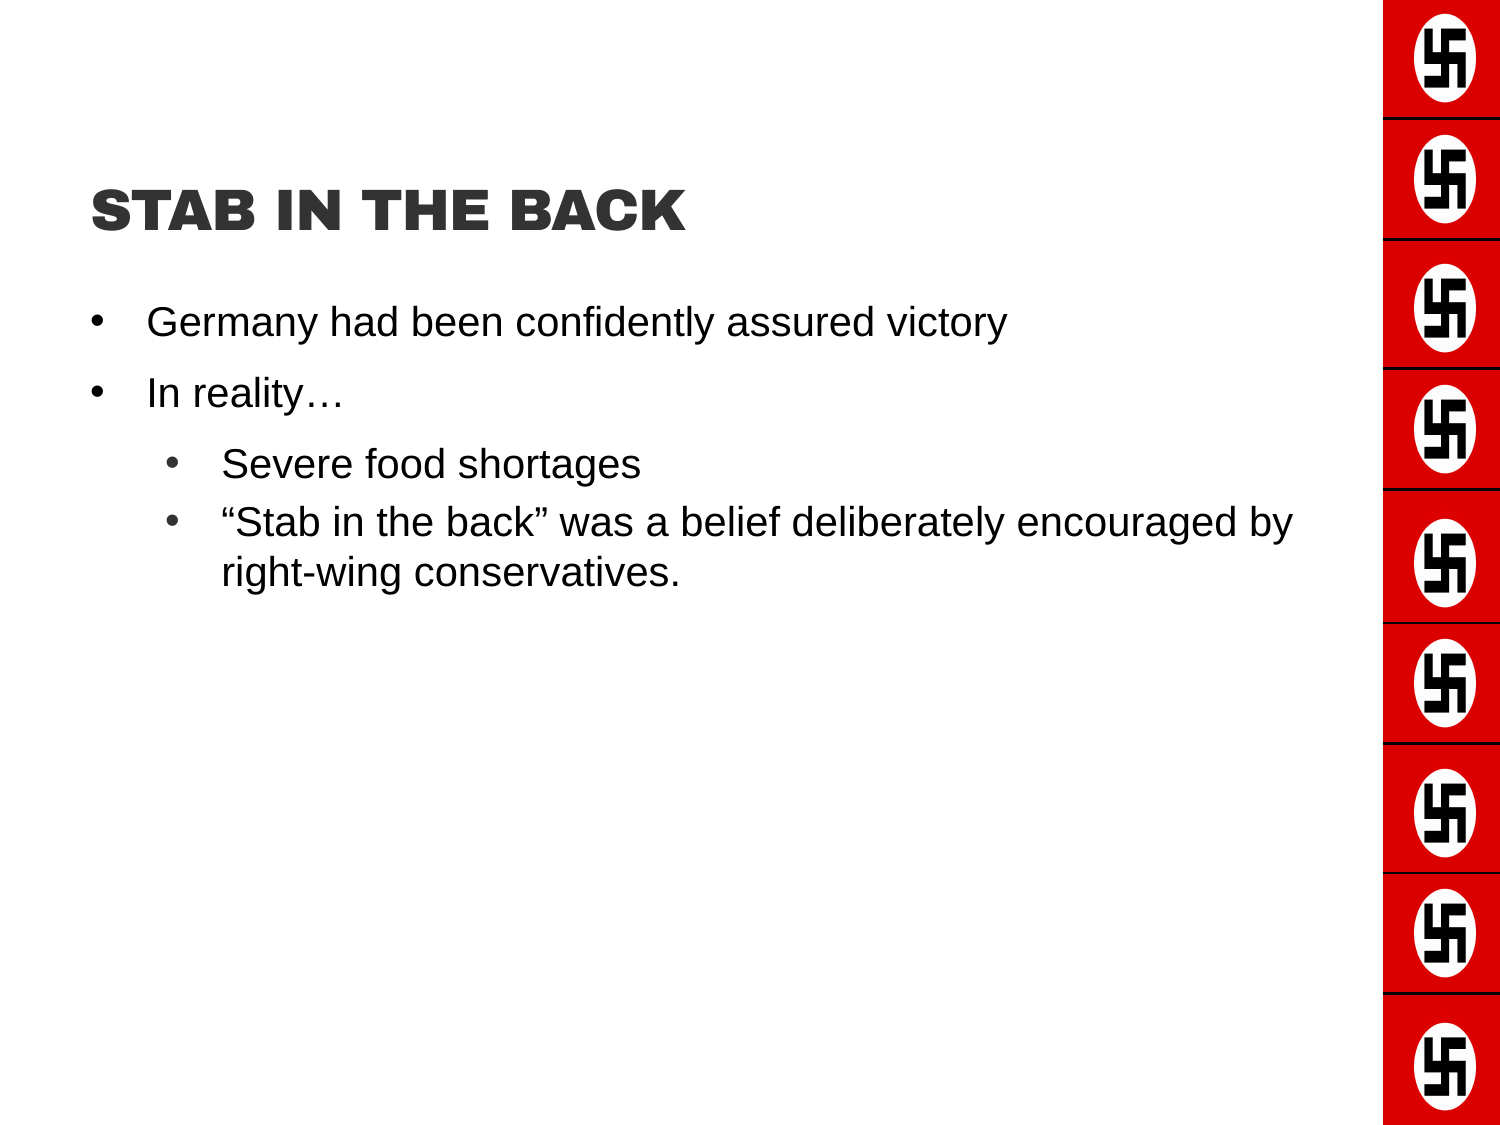

# Stab in the back
Germany had been confidently assured victory
In reality…
Severe food shortages
“Stab in the back” was a belief deliberately encouraged by right-wing conservatives.